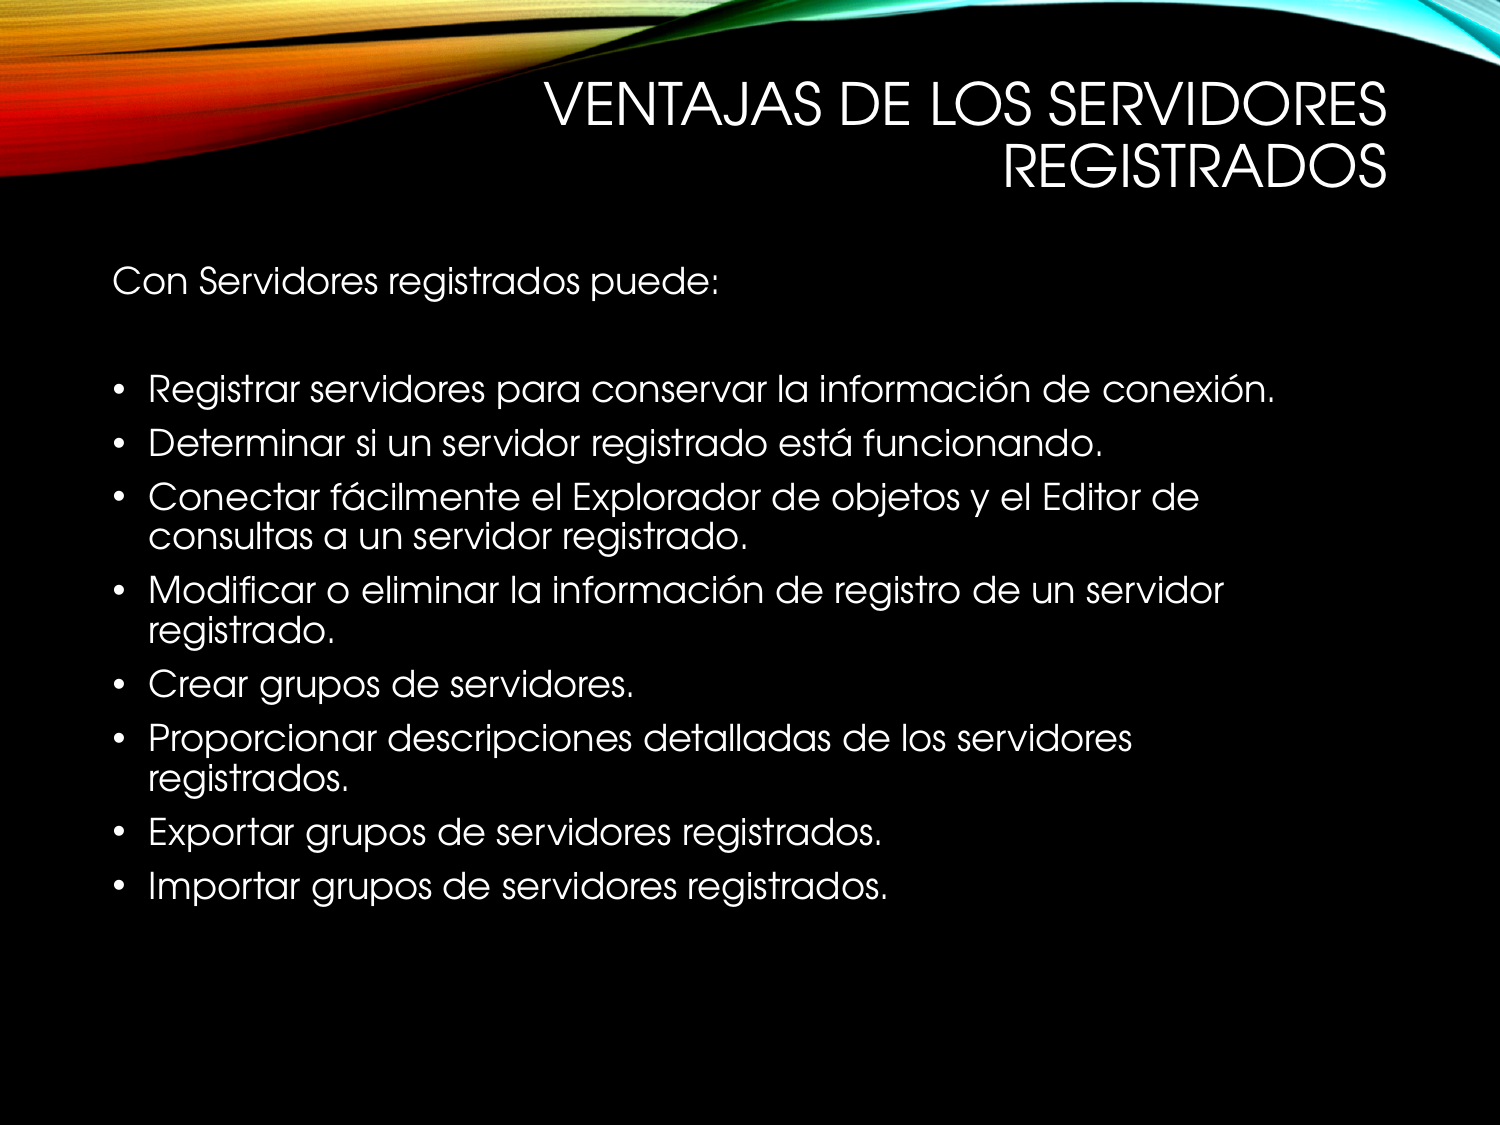

# VENTAJAS DE LOS SERVIDORES REGISTRADOS
Con Servidores registrados puede:

Registrar servidores para conservar la información de conexión.
Determinar si un servidor registrado está funcionando.
Conectar fácilmente el Explorador de objetos y el Editor de consultas a un servidor registrado.
Modificar o eliminar la información de registro de un servidor registrado.
Crear grupos de servidores.
Proporcionar descripciones detalladas de los servidores registrados.
Exportar grupos de servidores registrados.
Importar grupos de servidores registrados.